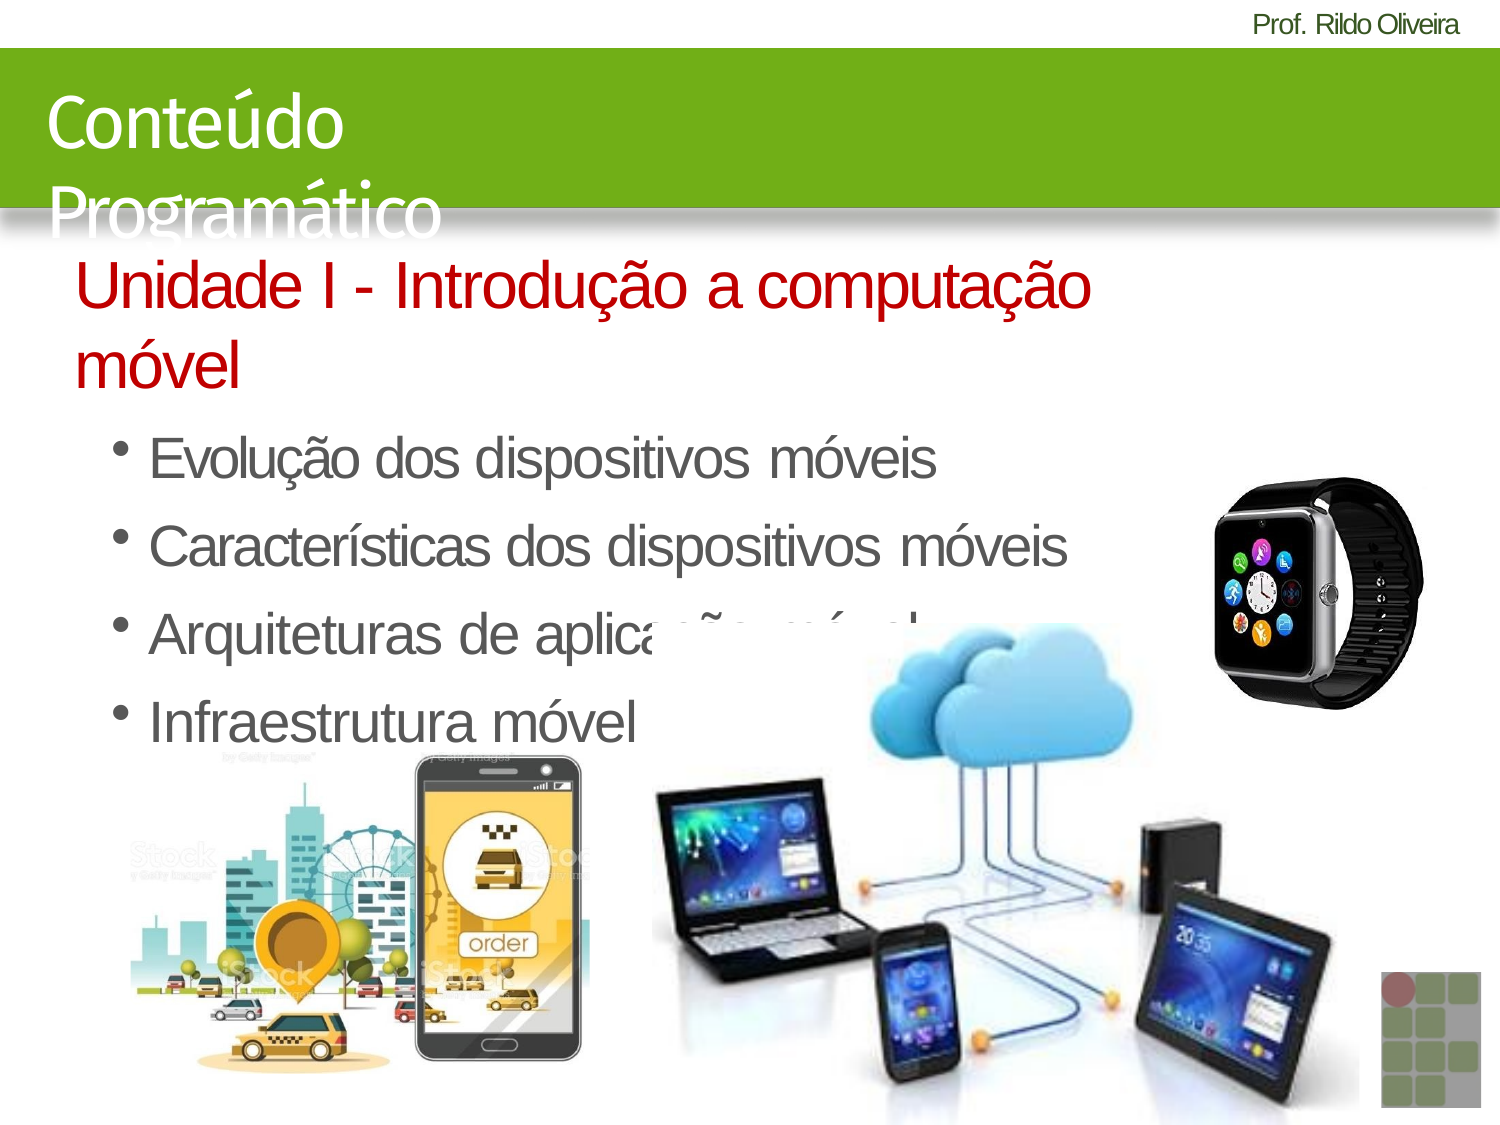

# Conteúdo Programático
Unidade I - Introdução a computação móvel
Evolução dos dispositivos móveis
Características dos dispositivos móveis
Arquiteturas de aplicação móvel
Infraestrutura móvel